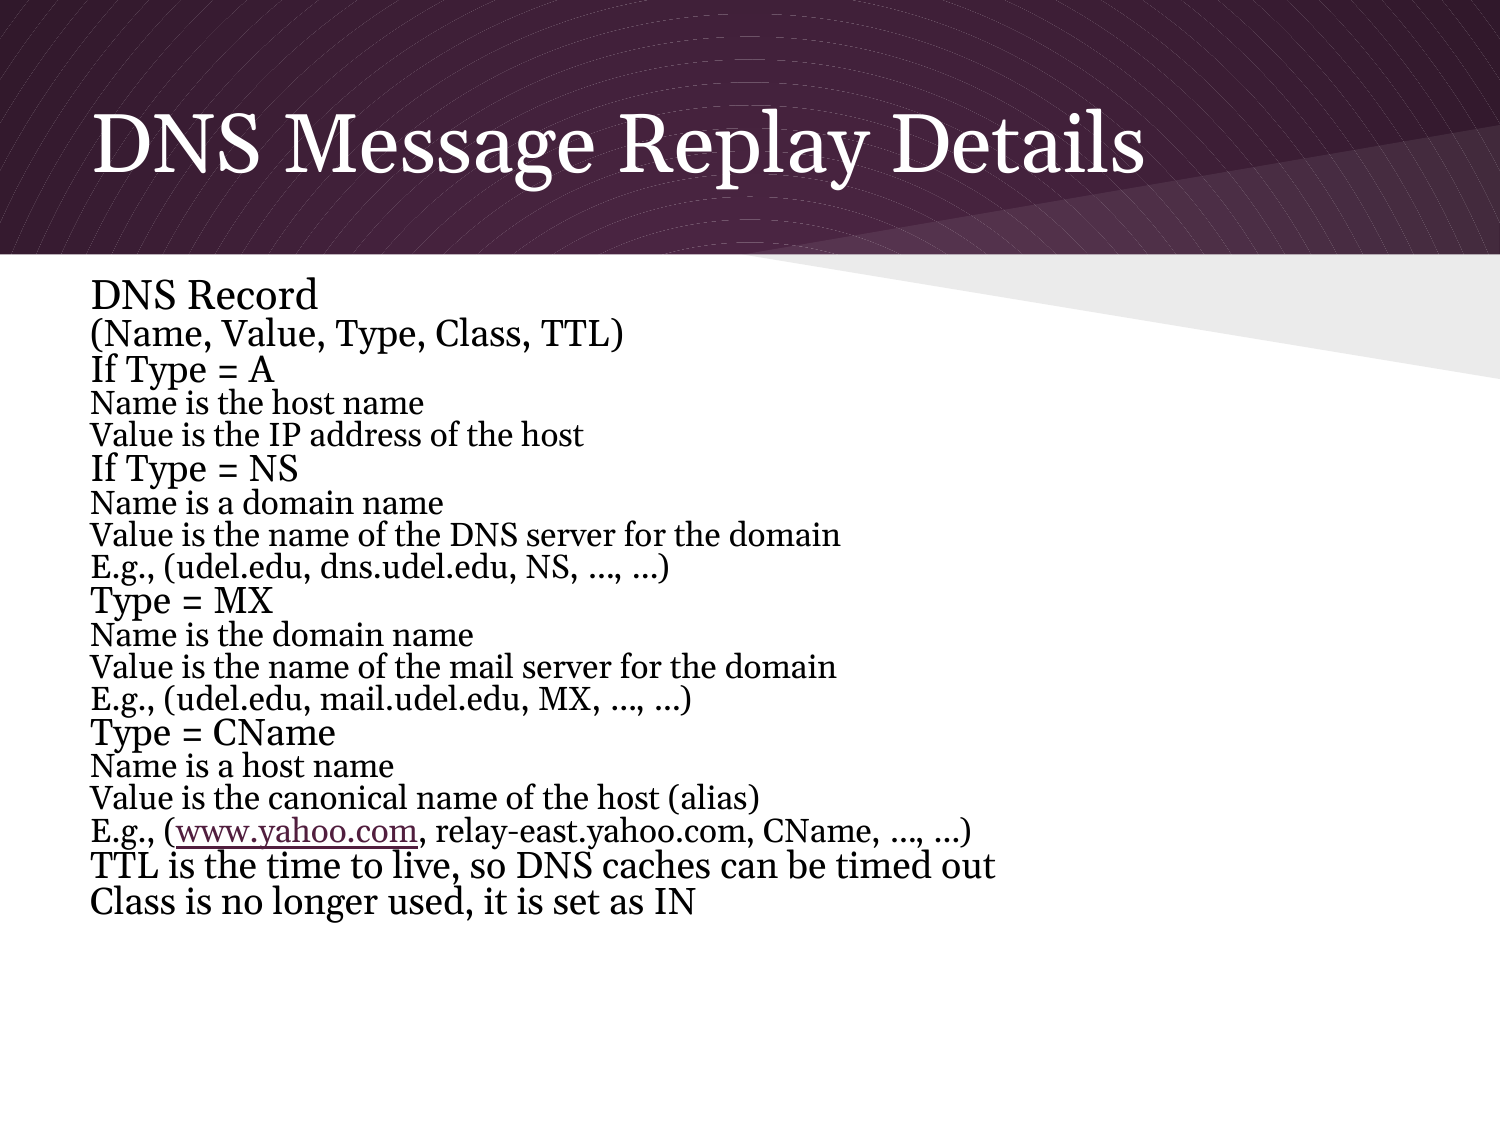

# DNS Message Replay Details
DNS Record
(Name, Value, Type, Class, TTL)
If Type = A
Name is the host name
Value is the IP address of the host
If Type = NS
Name is a domain name
Value is the name of the DNS server for the domain
E.g., (udel.edu, dns.udel.edu, NS, …, …)
Type = MX
Name is the domain name
Value is the name of the mail server for the domain
E.g., (udel.edu, mail.udel.edu, MX, …, …)
Type = CName
Name is a host name
Value is the canonical name of the host (alias)
E.g., (www.yahoo.com, relay-east.yahoo.com, CName, …, …)
TTL is the time to live, so DNS caches can be timed out
Class is no longer used, it is set as IN